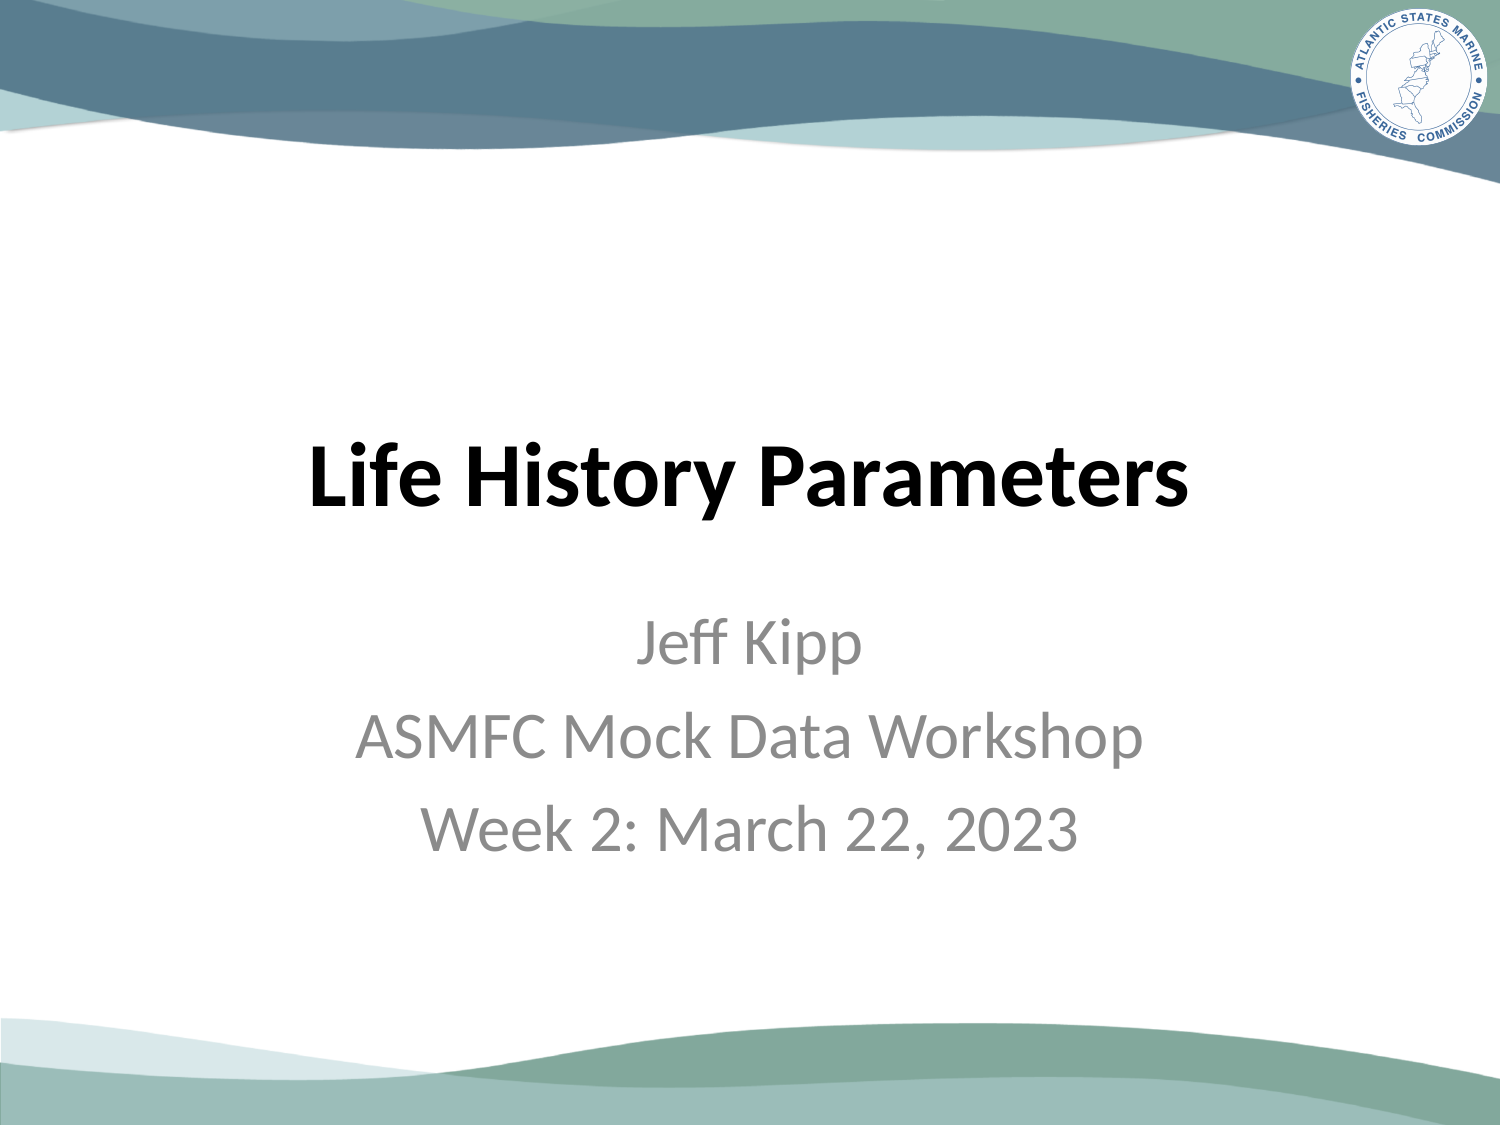

# Life History Parameters
Jeff Kipp
ASMFC Mock Data Workshop
Week 2: March 22, 2023